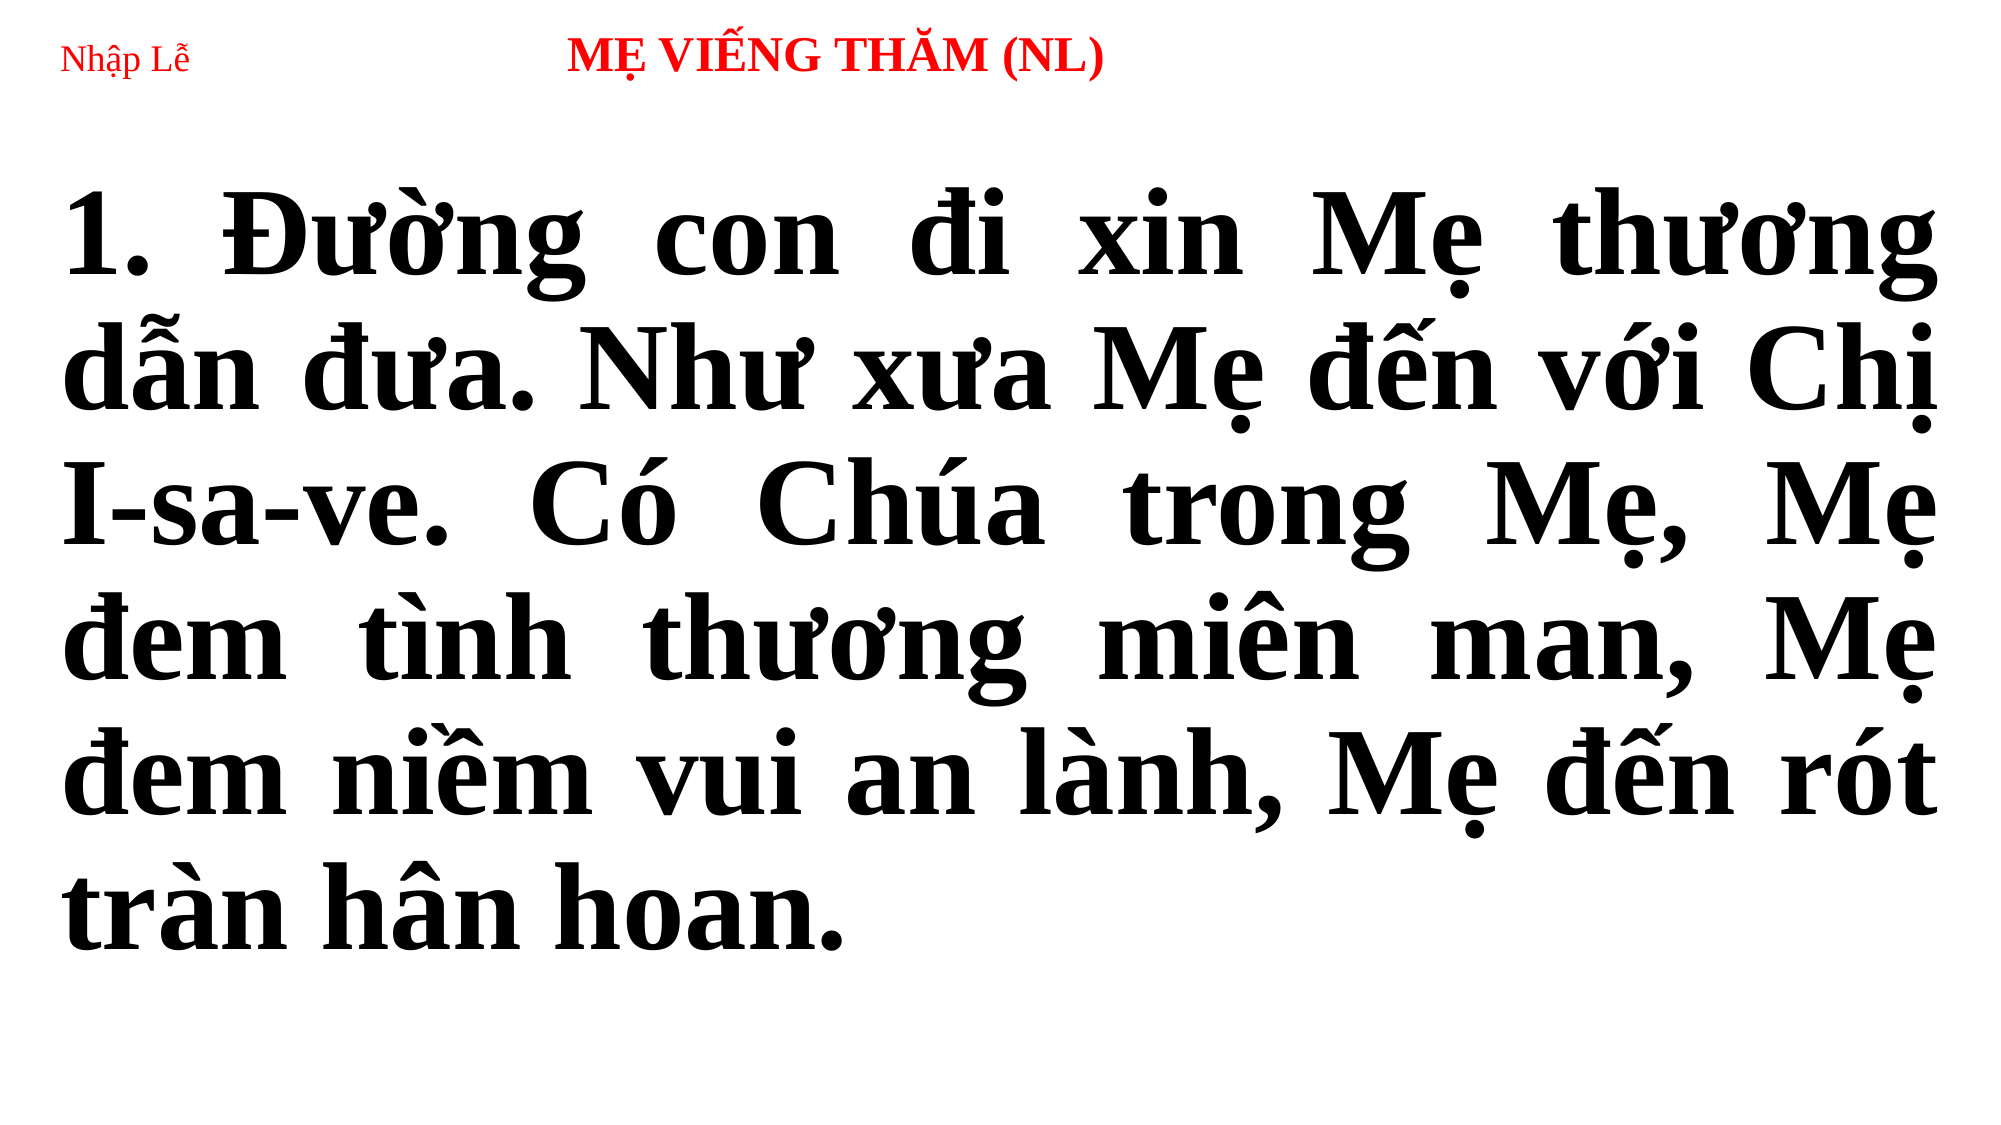

# Nhập Lễ                                 	      MẸ VIẾNG THĂM (NL)
1. Đường con đi xin Mẹ thương dẫn đưa. Như xưa Mẹ đến với Chị I-sa-ve. Có Chúa trong Mẹ, Mẹ đem tình thương miên man, Mẹ đem niềm vui an lành, Mẹ đến rót tràn hân hoan.